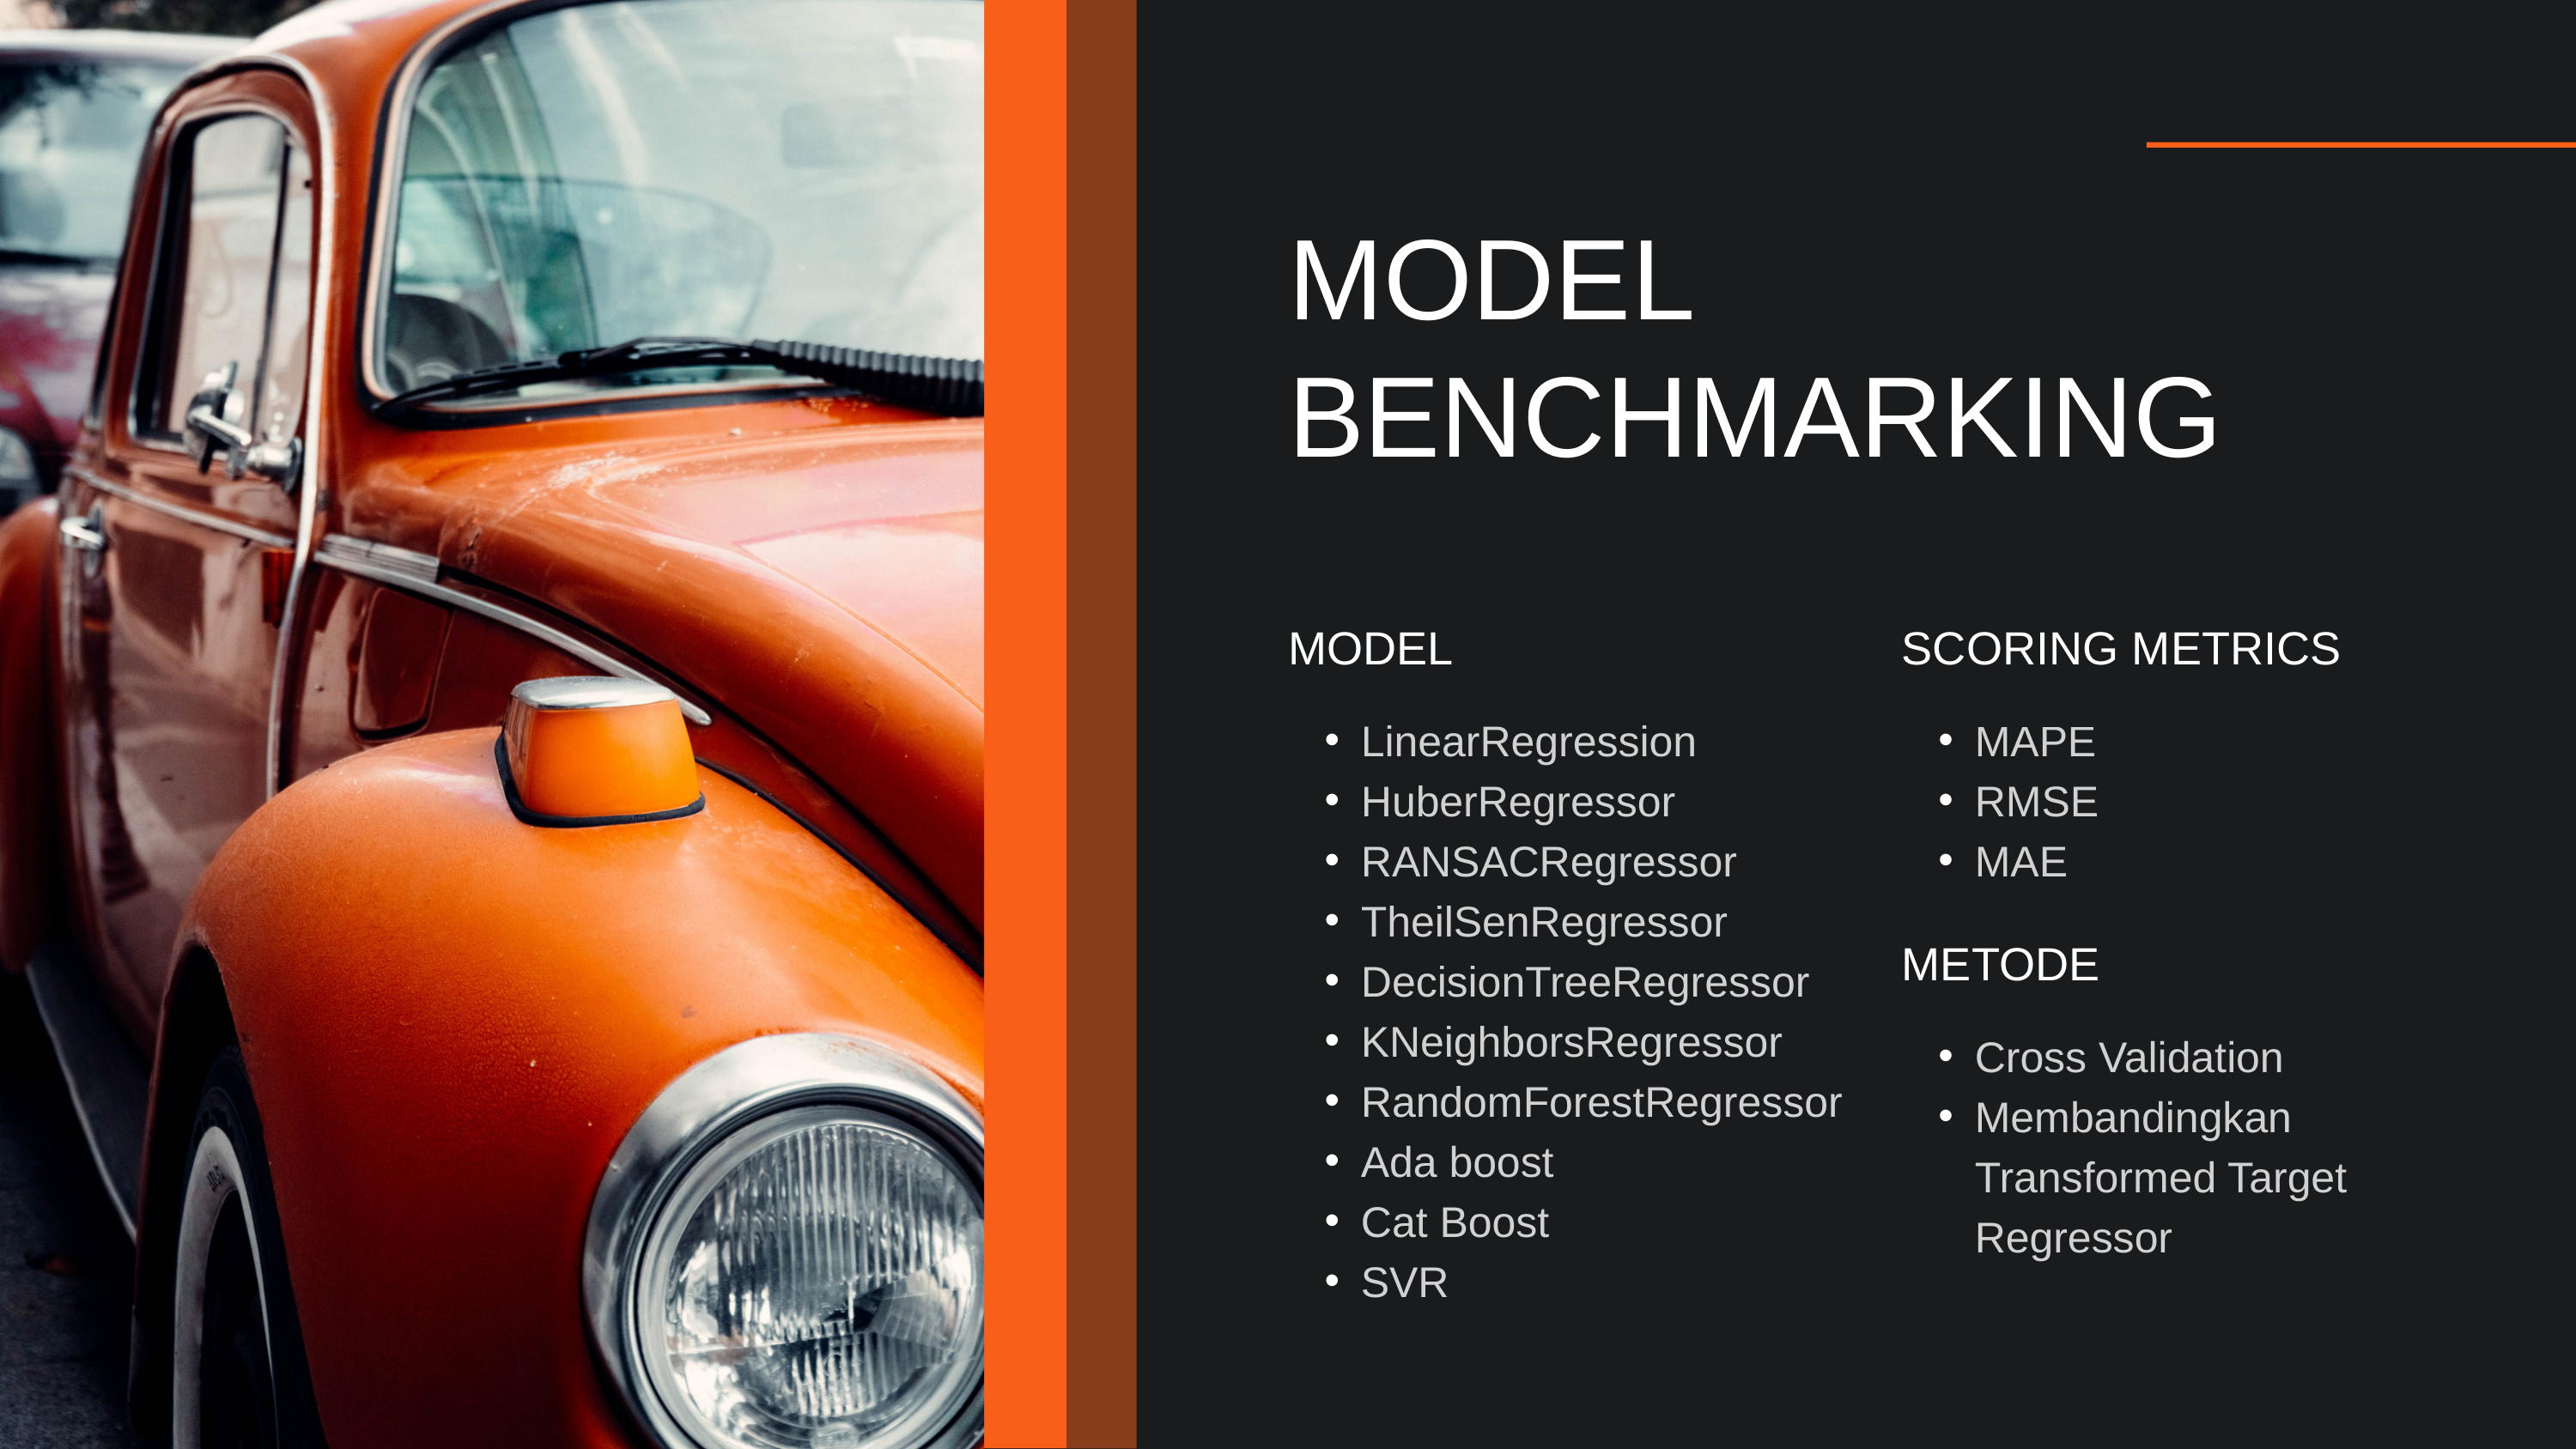

MODEL BENCHMARKING
MODEL
SCORING METRICS
LinearRegression
HuberRegressor
RANSACRegressor
TheilSenRegressor
DecisionTreeRegressor
KNeighborsRegressor
RandomForestRegressor
Ada boost
Cat Boost
SVR
MAPE
RMSE
MAE
METODE
Cross Validation
Membandingkan Transformed Target Regressor